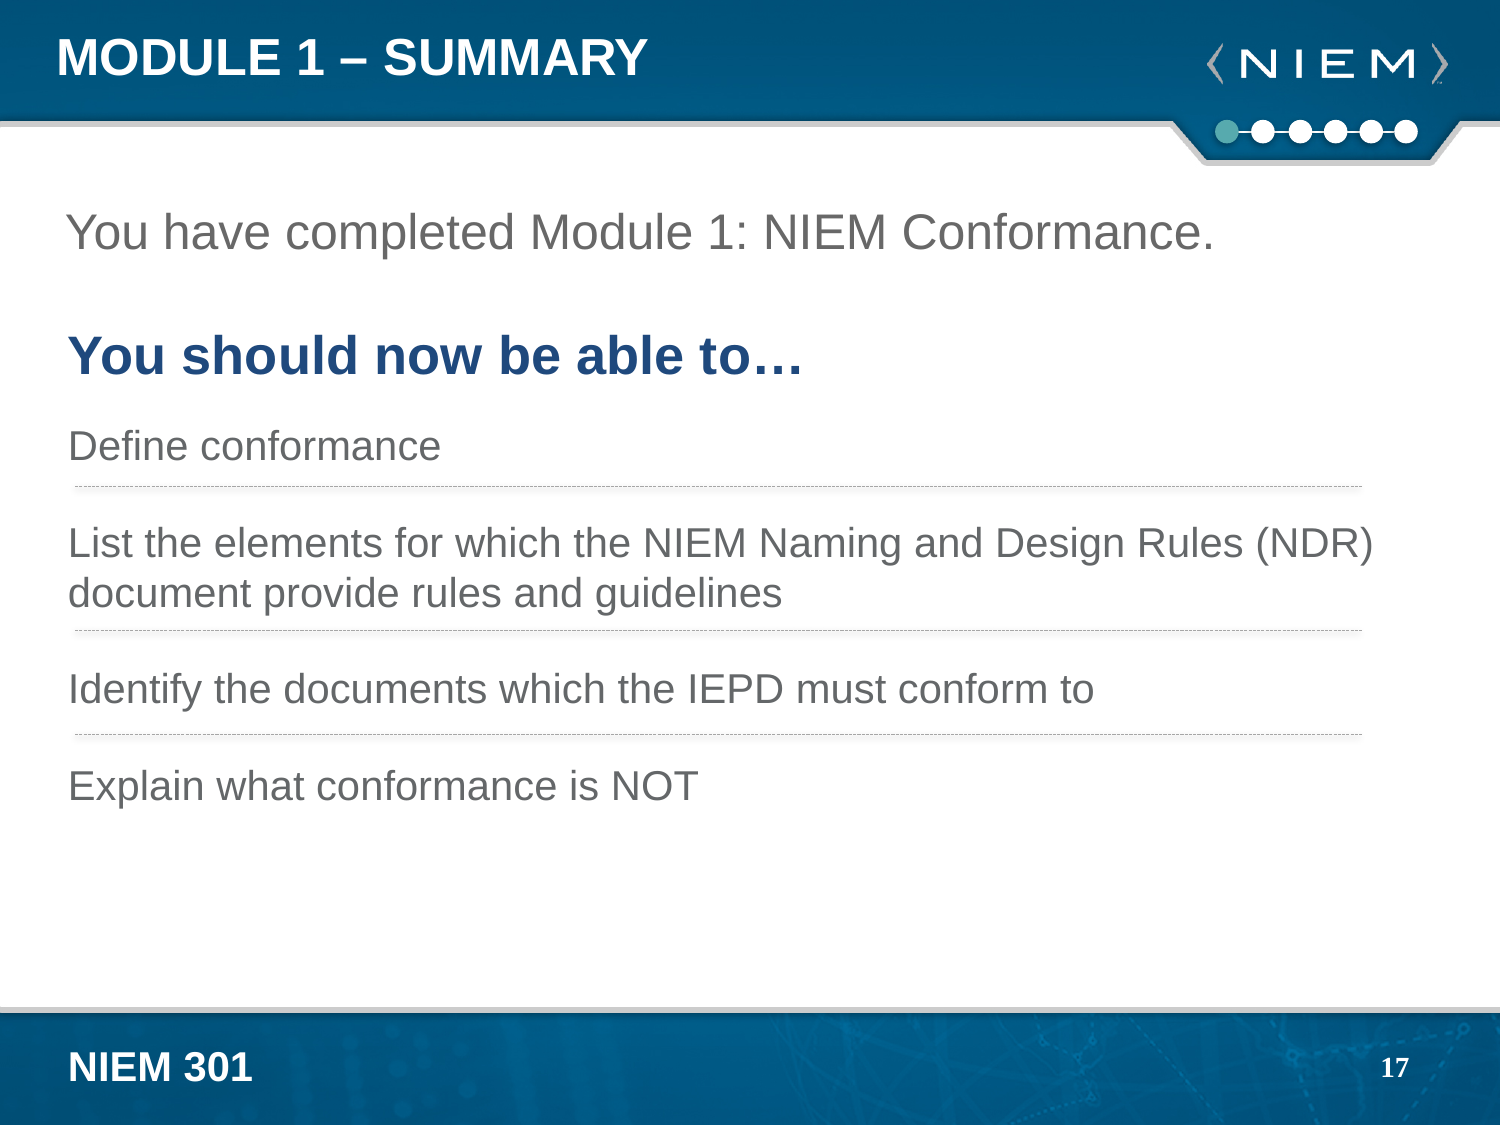

# Module 1 – Summary

You have completed Module 1: NIEM Conformance.
You should now be able to…
Define conformance
List the elements for which the NIEM Naming and Design Rules (NDR) document provide rules and guidelines
Identify the documents which the IEPD must conform to
Explain what conformance is NOT
17